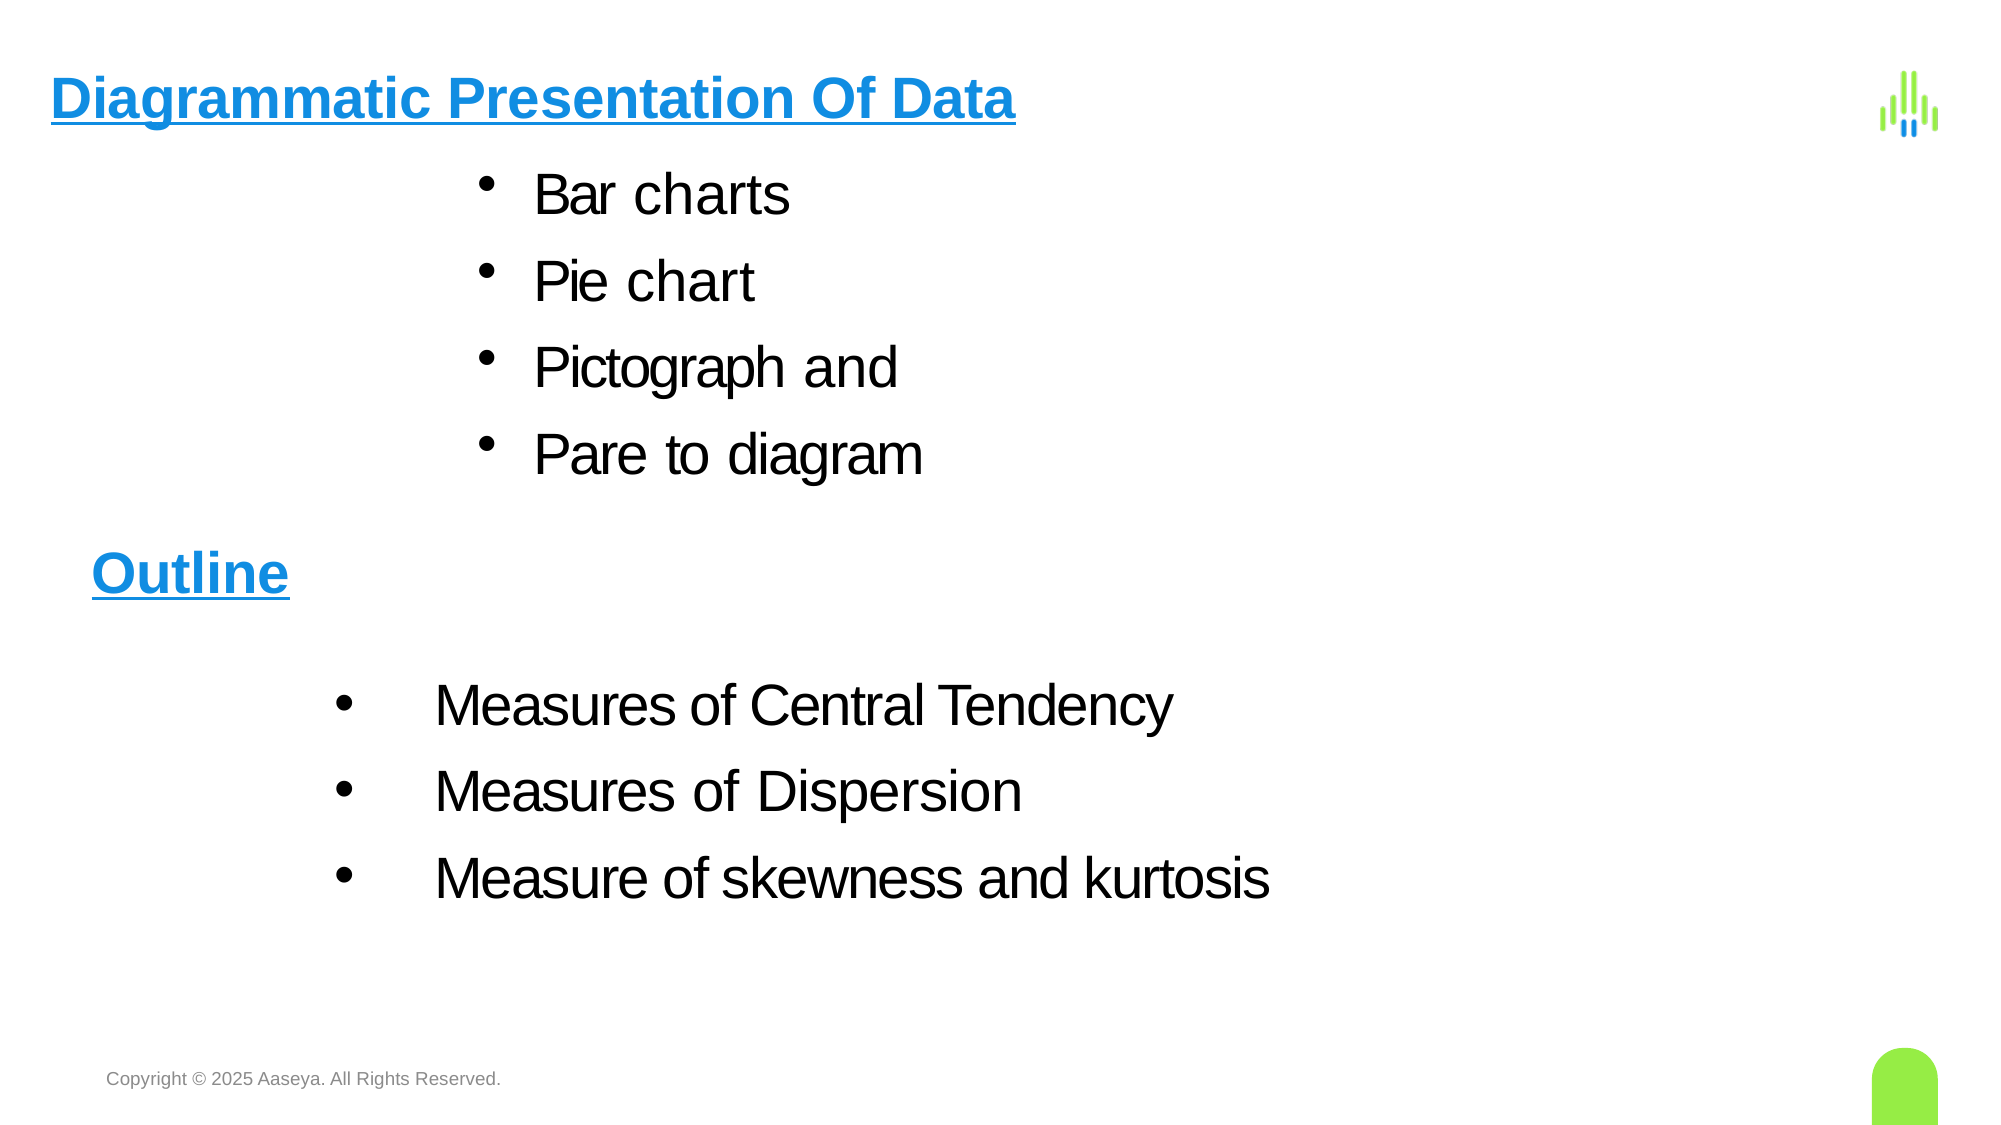

# Diagrammatic Presentation Of Data
Bar charts
Pie chart
Pictograph and
Pare to diagram
Outline
Measures of Central Tendency
Measures of Dispersion
Measure of skewness and kurtosis
Copyright © 2025 Aaseya. All Rights Reserved.